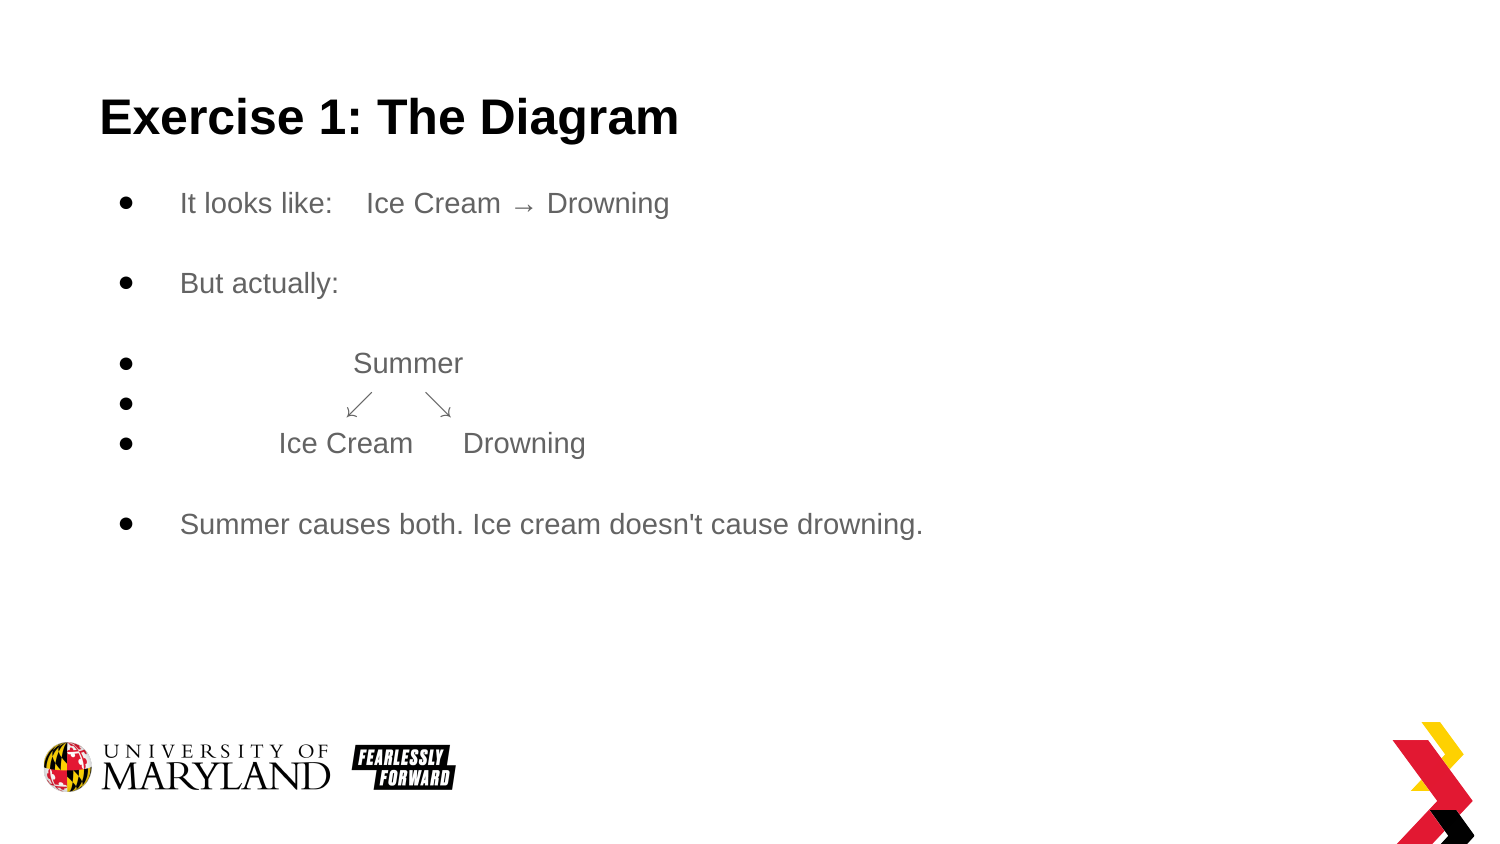

# Exercise 1: The Diagram
It looks like:    Ice Cream → Drowning

But actually:

                     Summer
                    ↙      ↘
            Ice Cream      Drowning

Summer causes both. Ice cream doesn't cause drowning.